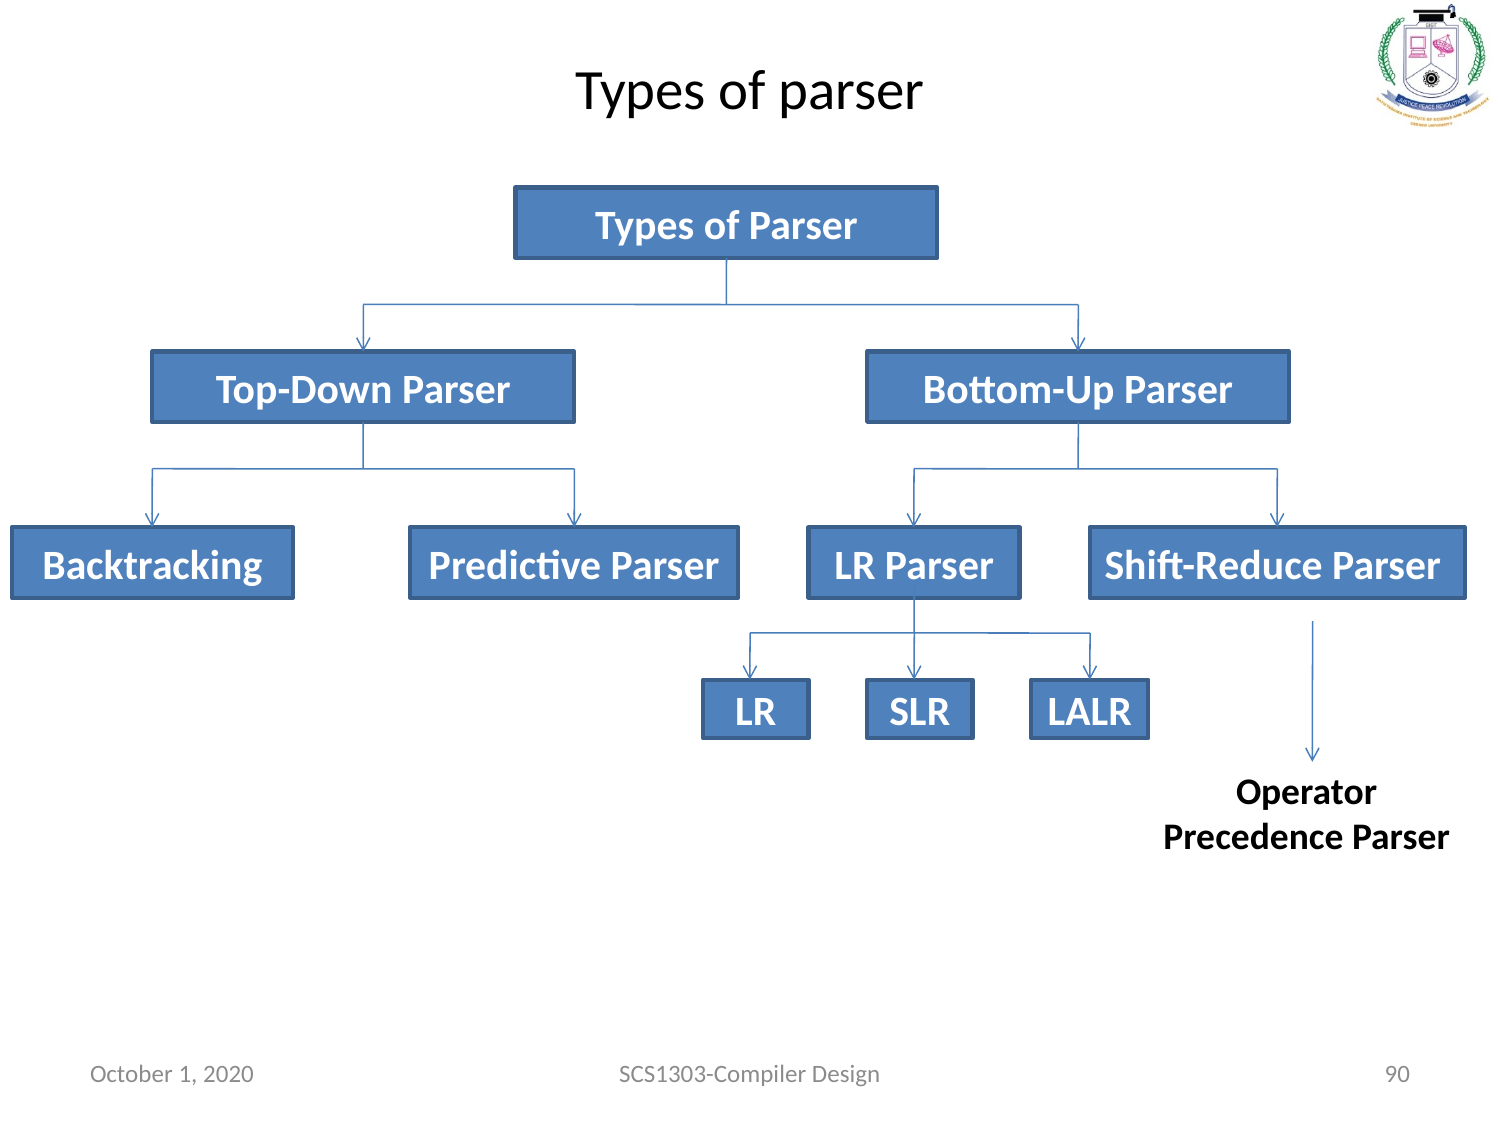

# Types of parser
Types of Parser
Top-Down Parser
Bottom-Up Parser
Backtracking
Predictive Parser
LR Parser
Shift-Reduce Parser
LR
SLR
LALR
Operator Precedence Parser
October 1, 2020
SCS1303-Compiler Design
90